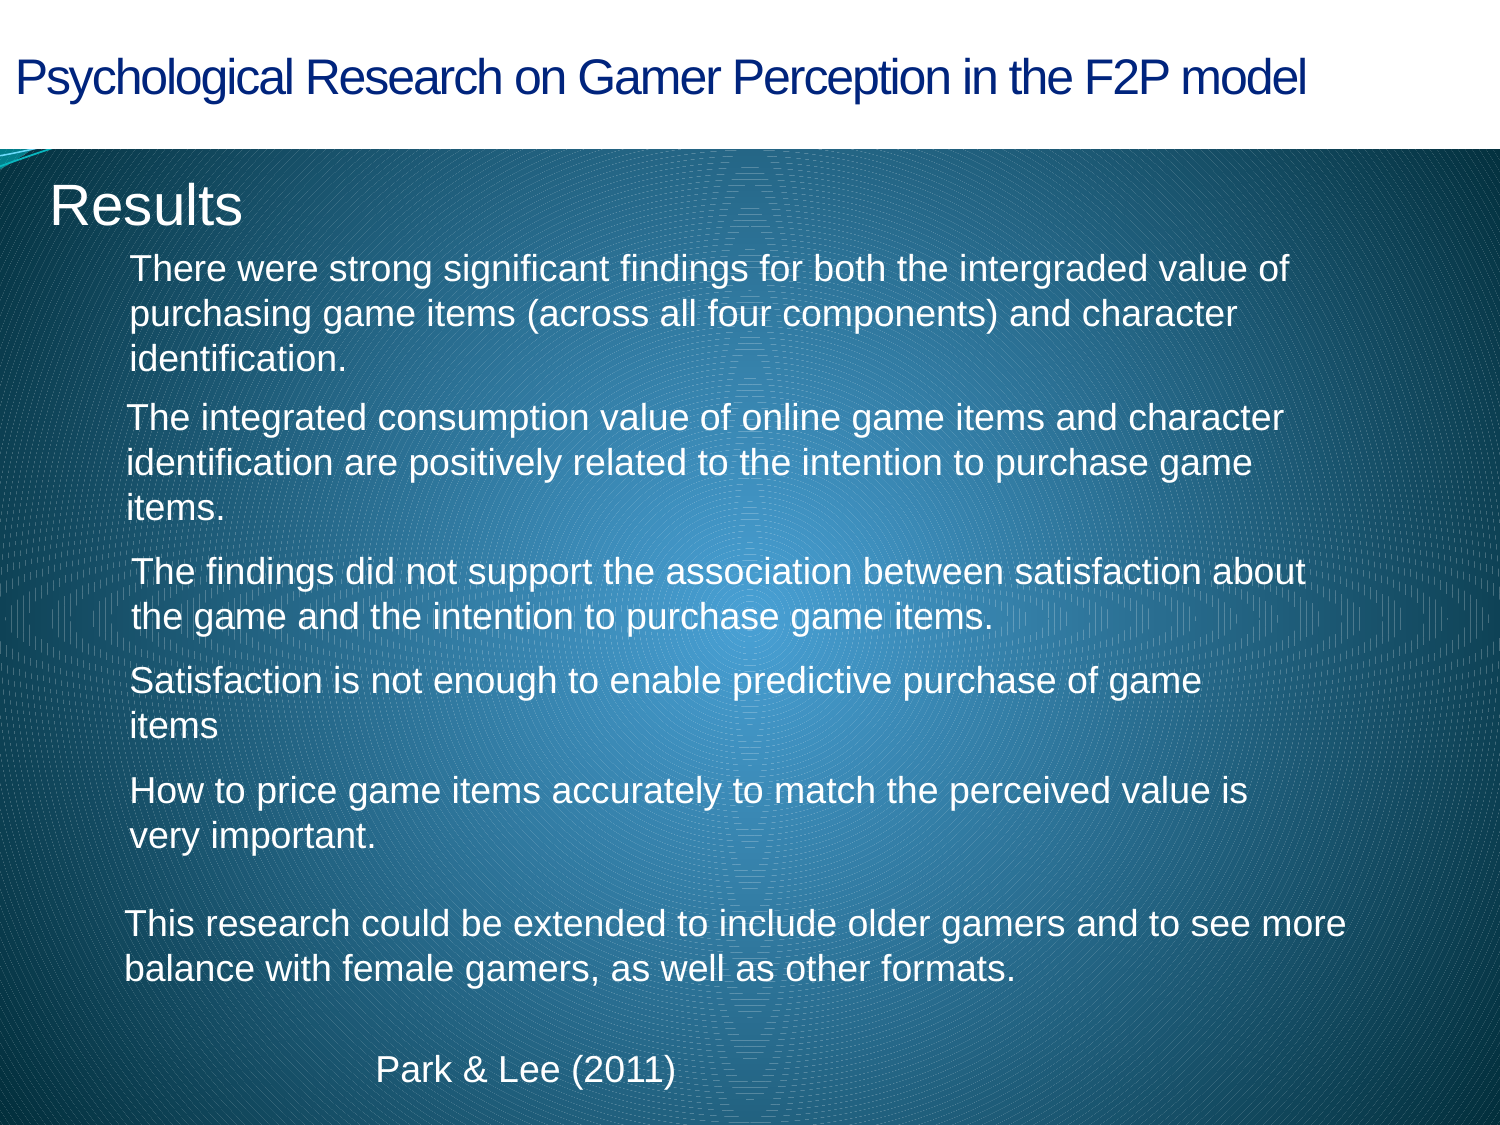

Psychological Research on Gamer Perception in the F2P model

Results

There were strong significant findings for both the intergraded value of purchasing game items (across all four components) and character identification.

The integrated consumption value of online game items and character identification are positively related to the intention to purchase game items.

The findings did not support the association between satisfaction about the game and the intention to purchase game items.

Satisfaction is not enough to enable predictive purchase of game items

How to price game items accurately to match the perceived value is very important.

This research could be extended to include older gamers and to see more balance with female gamers, as well as other formats.
Park & Lee (2011)